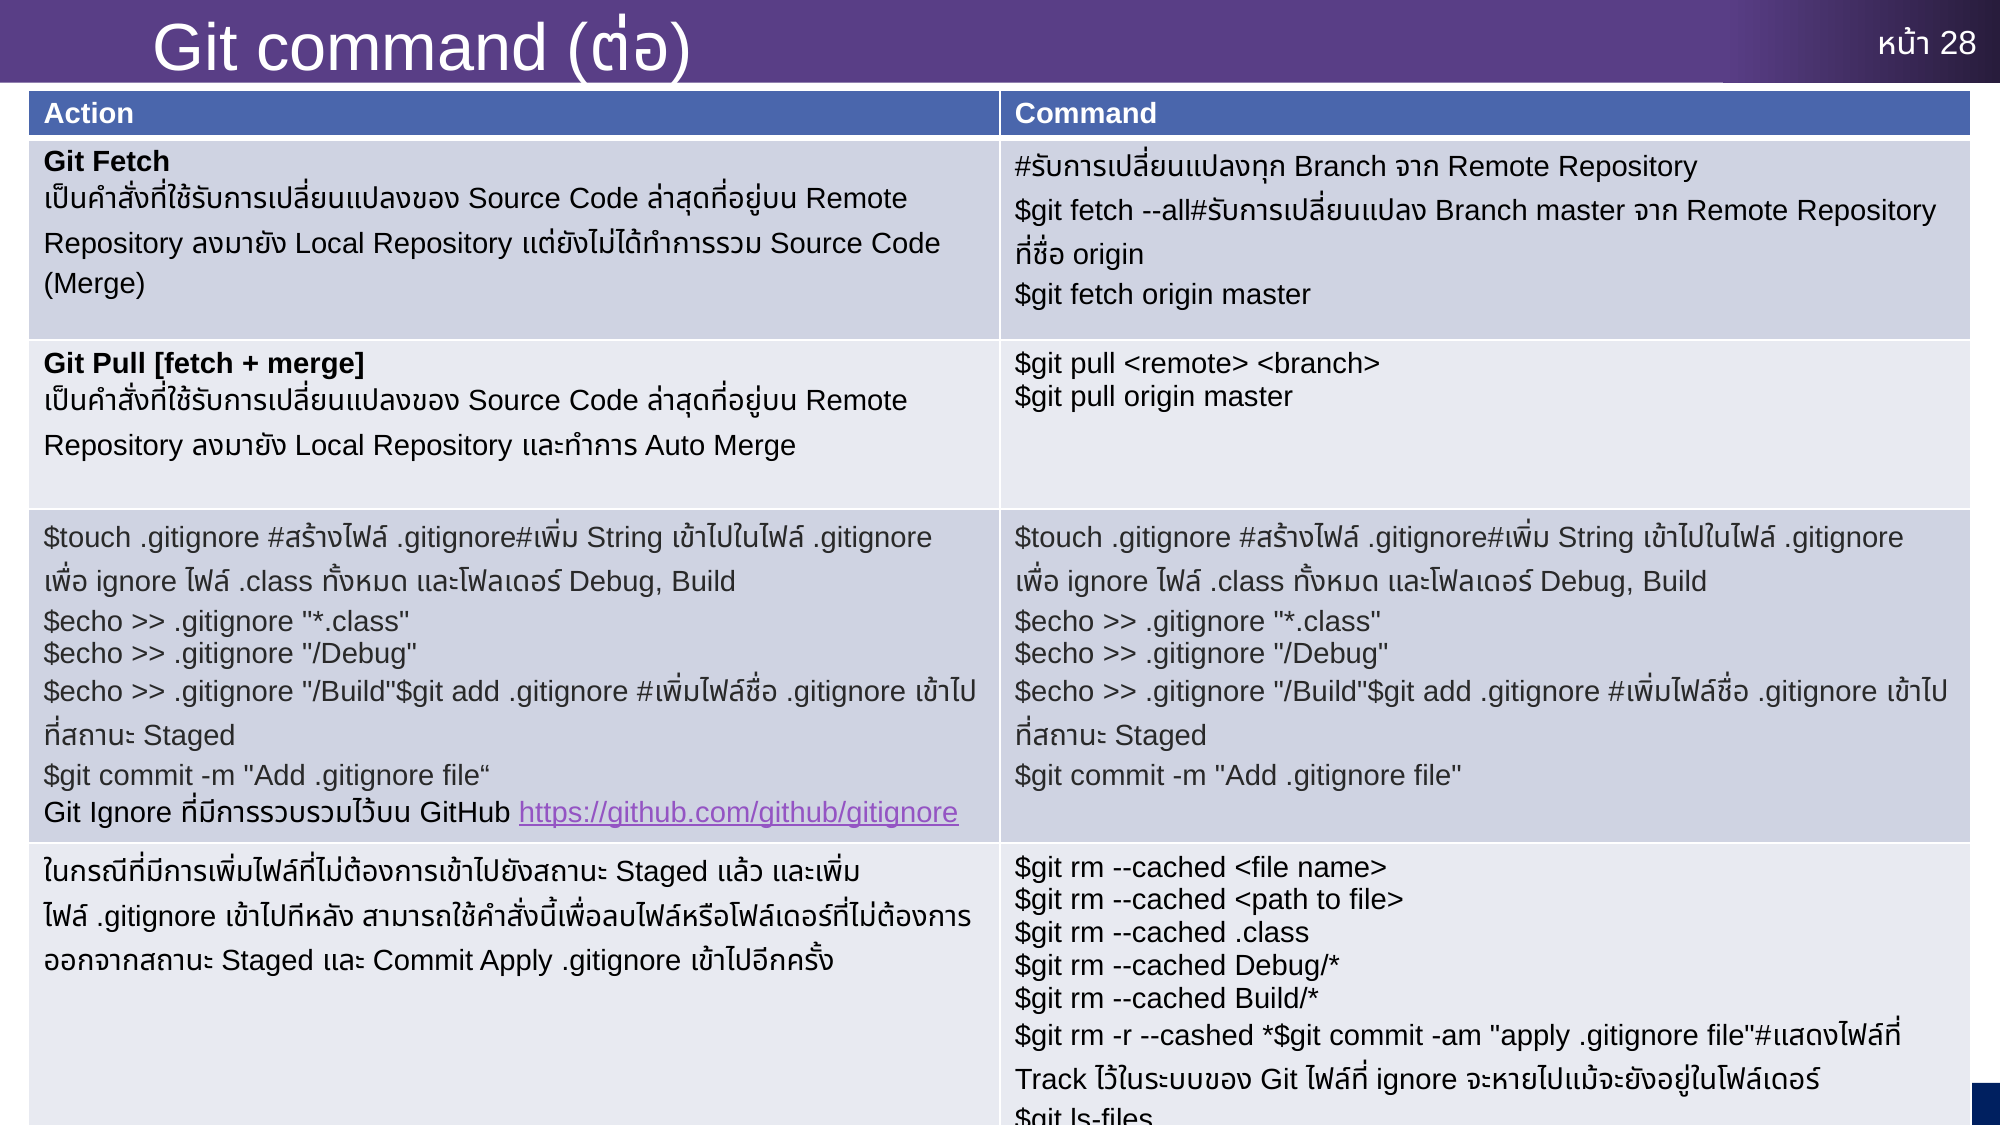

# Git command (ต่อ)
| Action | Command |
| --- | --- |
| Git Fetch เป็นคำสั่งที่ใช้รับการเปลี่ยนแปลงของ Source Code ล่าสุดที่อยู่บน Remote Repository ลงมายัง Local Repository แต่ยังไม่ได้ทำการรวม Source Code (Merge) | #รับการเปลี่ยนแปลงทุก Branch จาก Remote Repository $git fetch --all#รับการเปลี่ยนแปลง Branch master จาก Remote Repository ที่ชื่อ origin $git fetch origin master |
| Git Pull [fetch + merge] เป็นคำสั่งที่ใช้รับการเปลี่ยนแปลงของ Source Code ล่าสุดที่อยู่บน Remote Repository ลงมายัง Local Repository และทำการ Auto Merge | $git pull <remote> <branch> $git pull origin master |
| $touch .gitignore #สร้างไฟล์ .gitignore#เพิ่ม String เข้าไปในไฟล์ .gitignore เพื่อ ignore ไฟล์ .class ทั้งหมด และโฟลเดอร์ Debug, Build $echo >> .gitignore "\*.class" $echo >> .gitignore "/Debug" $echo >> .gitignore "/Build"$git add .gitignore #เพิ่มไฟล์ชื่อ .gitignore เข้าไปที่สถานะ Staged $git commit -m "Add .gitignore file“ Git Ignore ที่มีการรวบรวมไว้บน GitHub https://github.com/github/gitignore | $touch .gitignore #สร้างไฟล์ .gitignore#เพิ่ม String เข้าไปในไฟล์ .gitignore เพื่อ ignore ไฟล์ .class ทั้งหมด และโฟลเดอร์ Debug, Build $echo >> .gitignore "\*.class" $echo >> .gitignore "/Debug" $echo >> .gitignore "/Build"$git add .gitignore #เพิ่มไฟล์ชื่อ .gitignore เข้าไปที่สถานะ Staged $git commit -m "Add .gitignore file" |
| ในกรณีที่มีการเพิ่มไฟล์ที่ไม่ต้องการเข้าไปยังสถานะ Staged แล้ว และเพิ่มไฟล์ .gitignore เข้าไปทีหลัง สามารถใช้คำสั่งนี้เพื่อลบไฟล์หรือโฟล์เดอร์ที่ไม่ต้องการออกจากสถานะ Staged และ Commit Apply .gitignore เข้าไปอีกครั้ง | $git rm --cached <file name> $git rm --cached <path to file> $git rm --cached .class $git rm --cached Debug/\* $git rm --cached Build/\* $git rm -r --cashed \*$git commit -am "apply .gitignore file"#แสดงไฟล์ที่ Track ไว้ในระบบของ Git ไฟล์ที่ ignore จะหายไปแม้จะยังอยู่ในโฟล์เดอร์ $git ls-files |